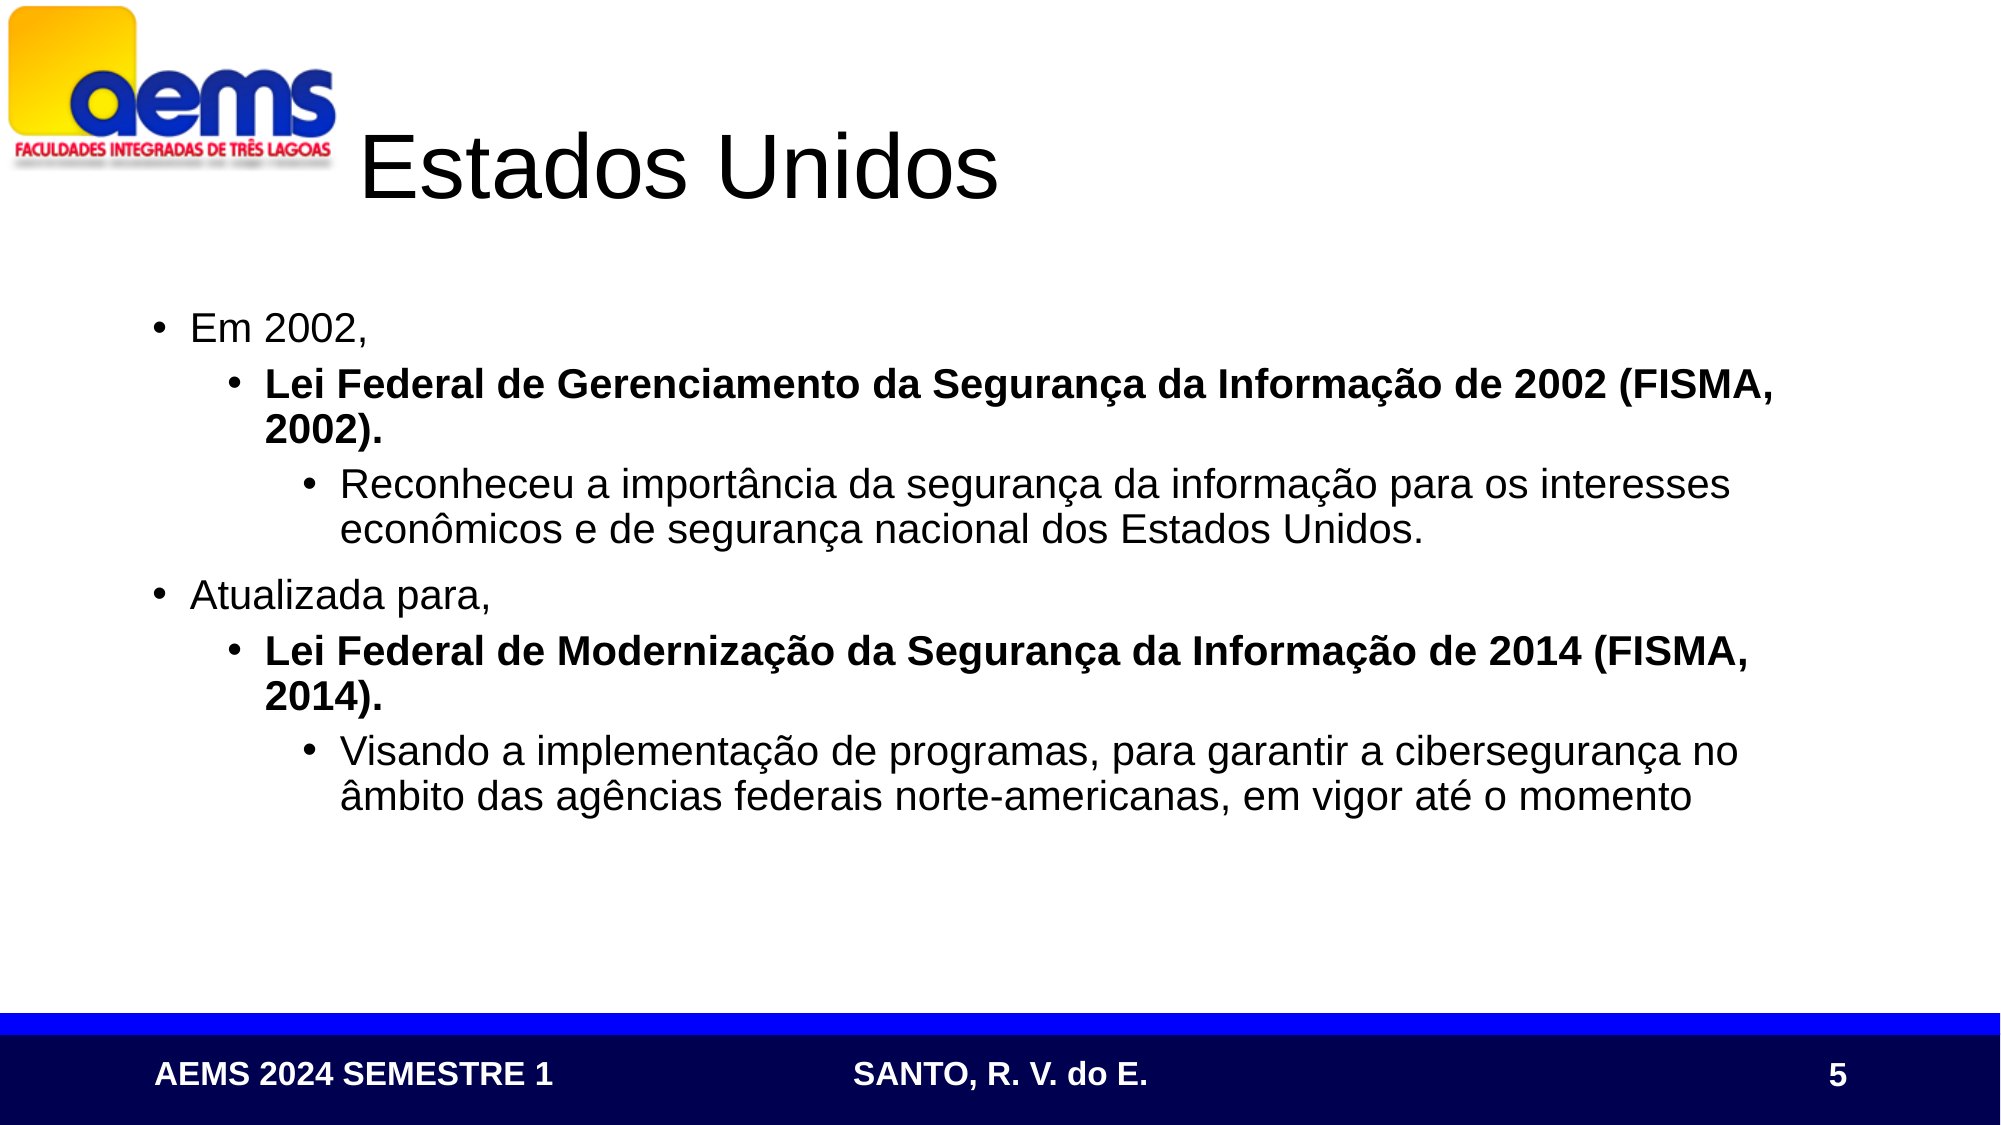

# Estados Unidos
Em 2002,
Lei Federal de Gerenciamento da Segurança da Informação de 2002 (FISMA, 2002).
Reconheceu a importância da segurança da informação para os interesses econômicos e de segurança nacional dos Estados Unidos.
Atualizada para,
Lei Federal de Modernização da Segurança da Informação de 2014 (FISMA, 2014).
Visando a implementação de programas, para garantir a cibersegurança no âmbito das agências federais norte-americanas, em vigor até o momento
5